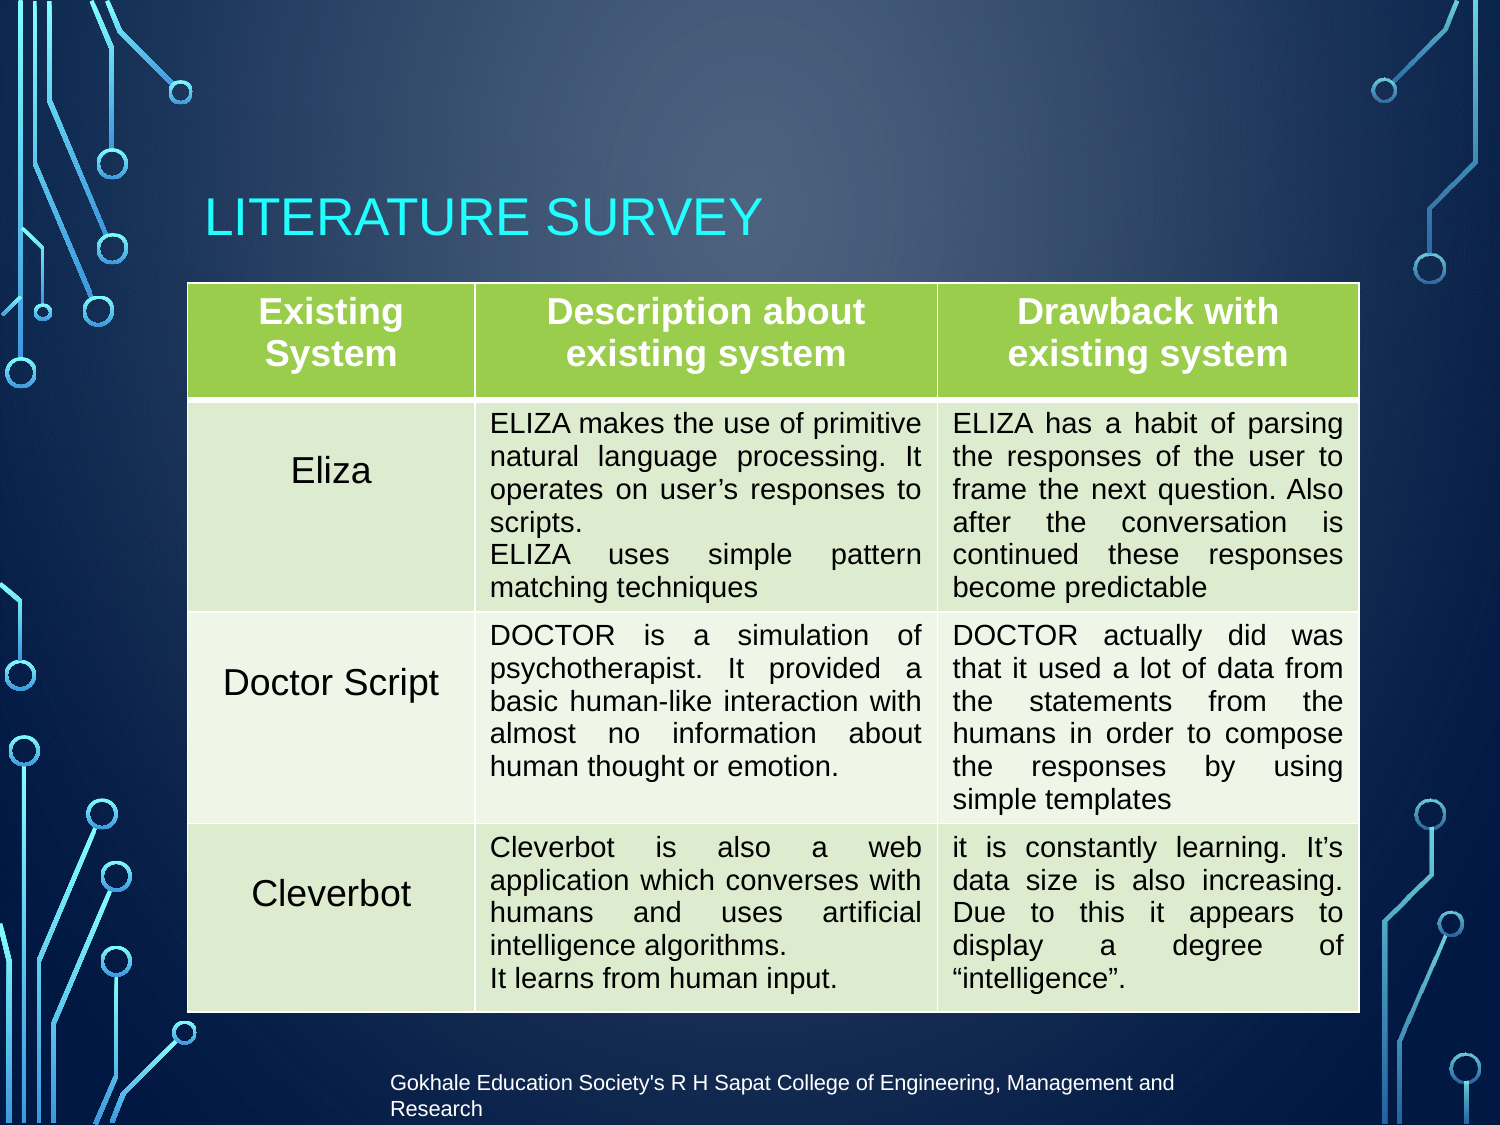

# Literature Survey
| Existing System | Description about existing system | Drawback with existing system |
| --- | --- | --- |
| Eliza | ELIZA makes the use of primitive natural language processing. It operates on user’s responses to scripts. ELIZA uses simple pattern matching techniques | ELIZA has a habit of parsing the responses of the user to frame the next question. Also after the conversation is continued these responses become predictable |
| Doctor Script | DOCTOR is a simulation of psychotherapist. It provided a basic human-like interaction with almost no information about human thought or emotion. | DOCTOR actually did was that it used a lot of data from the statements from the humans in order to compose the responses by using simple templates |
| Cleverbot | Cleverbot is also a web application which converses with humans and uses artificial intelligence algorithms. It learns from human input. | it is constantly learning. It’s data size is also increasing. Due to this it appears to display a degree of “intelligence”. |
Gokhale Education Society's R H Sapat College of Engineering, Management and Research